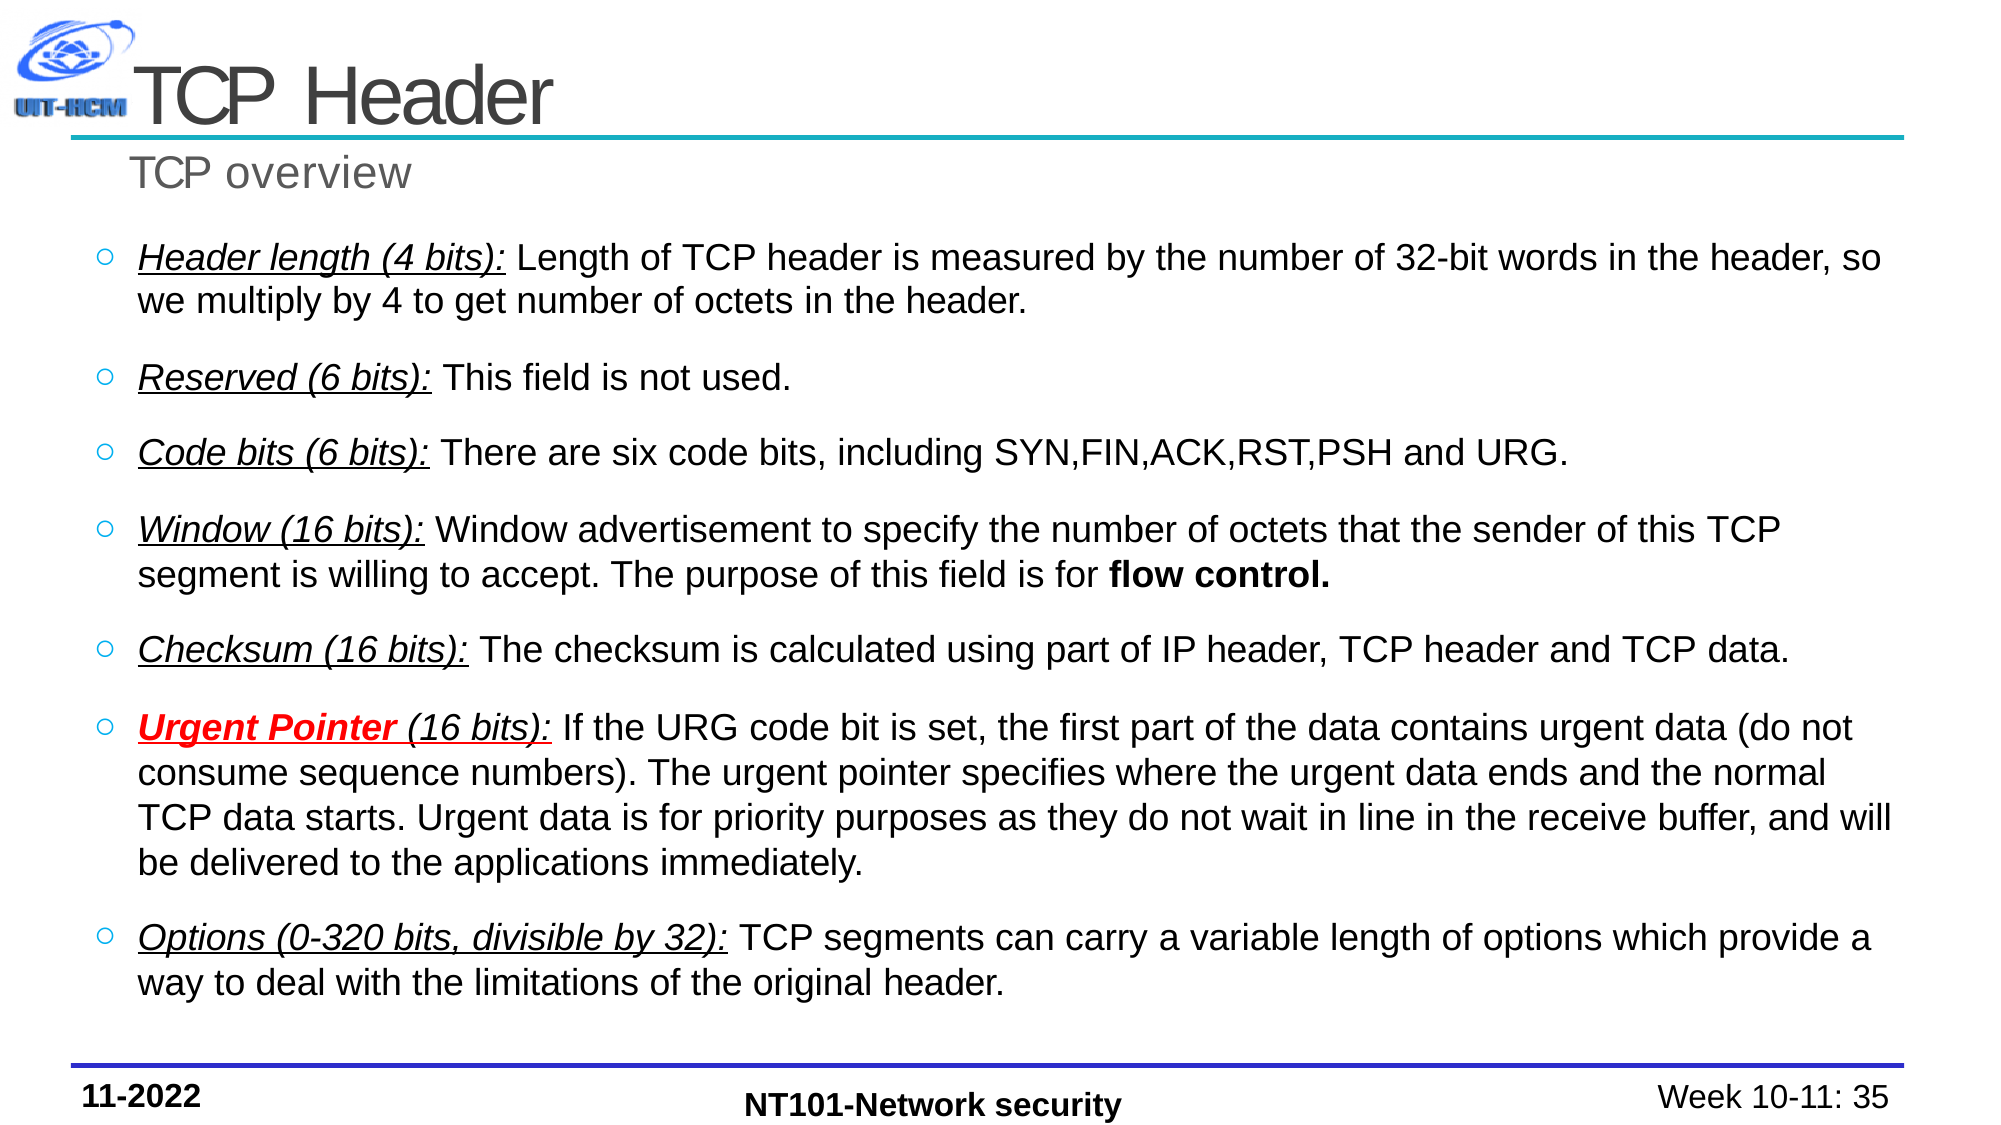

# TCP Header
TCP overview
Header length (4 bits): Length of TCP header is measured by the number of 32-bit words in the header, so  we multiply by 4 to get number of octets in the header.
Reserved (6 bits): This field is not used.
Code bits (6 bits): There are six code bits, including SYN,FIN,ACK,RST,PSH and URG.
Window (16 bits): Window advertisement to specify the number of octets that the sender of this TCP  segment is willing to accept. The purpose of this field is for flow control.
Checksum (16 bits): The checksum is calculated using part of IP header, TCP header and TCP data.
Urgent Pointer (16 bits): If the URG code bit is set, the first part of the data contains urgent data (do not  consume sequence numbers). The urgent pointer specifies where the urgent data ends and the normal  TCP data starts. Urgent data is for priority purposes as they do not wait in line in the receive buffer, and will  be delivered to the applications immediately.
Options (0-320 bits, divisible by 32): TCP segments can carry a variable length of options which provide a  way to deal with the limitations of the original header.